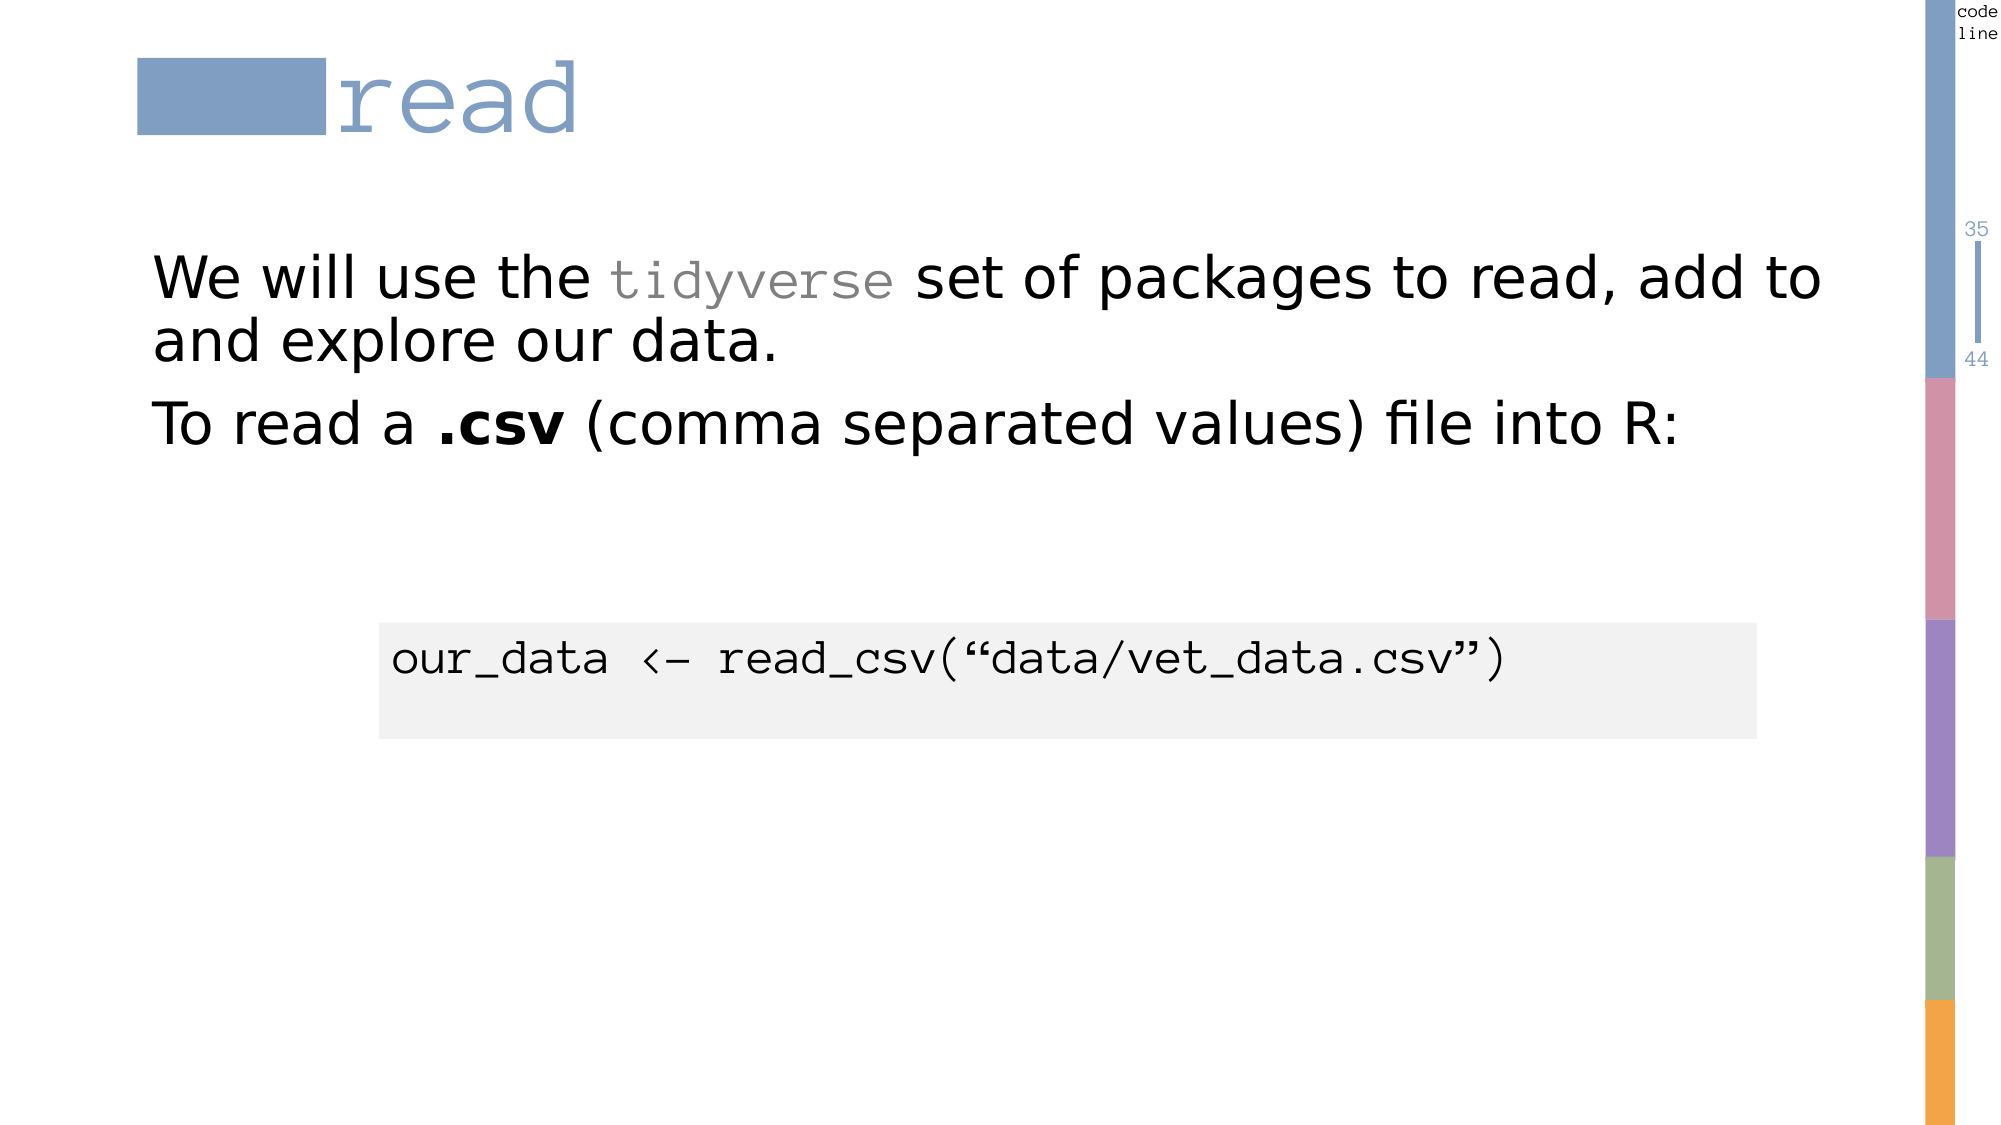

code line

# read

35
We will use the tidyverse set of packages to read, add to and explore our data.
To read a .csv (comma separated values) file into R:

44
our_data <- read_csv(“data/vet_data.csv”)